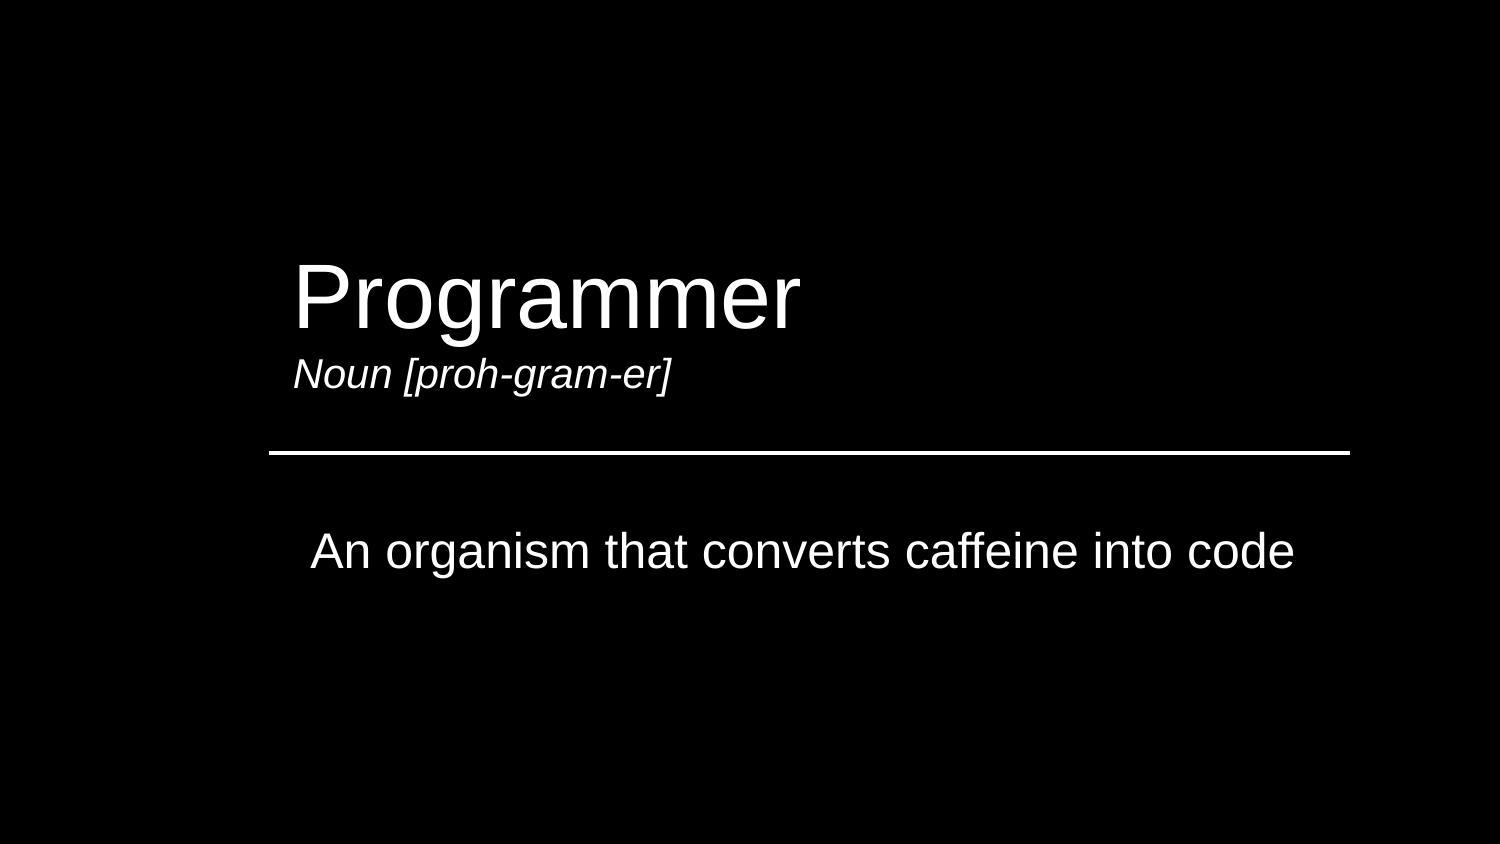

Programmer
Noun [proh-gram-er]
An organism that converts caffeine into code
5